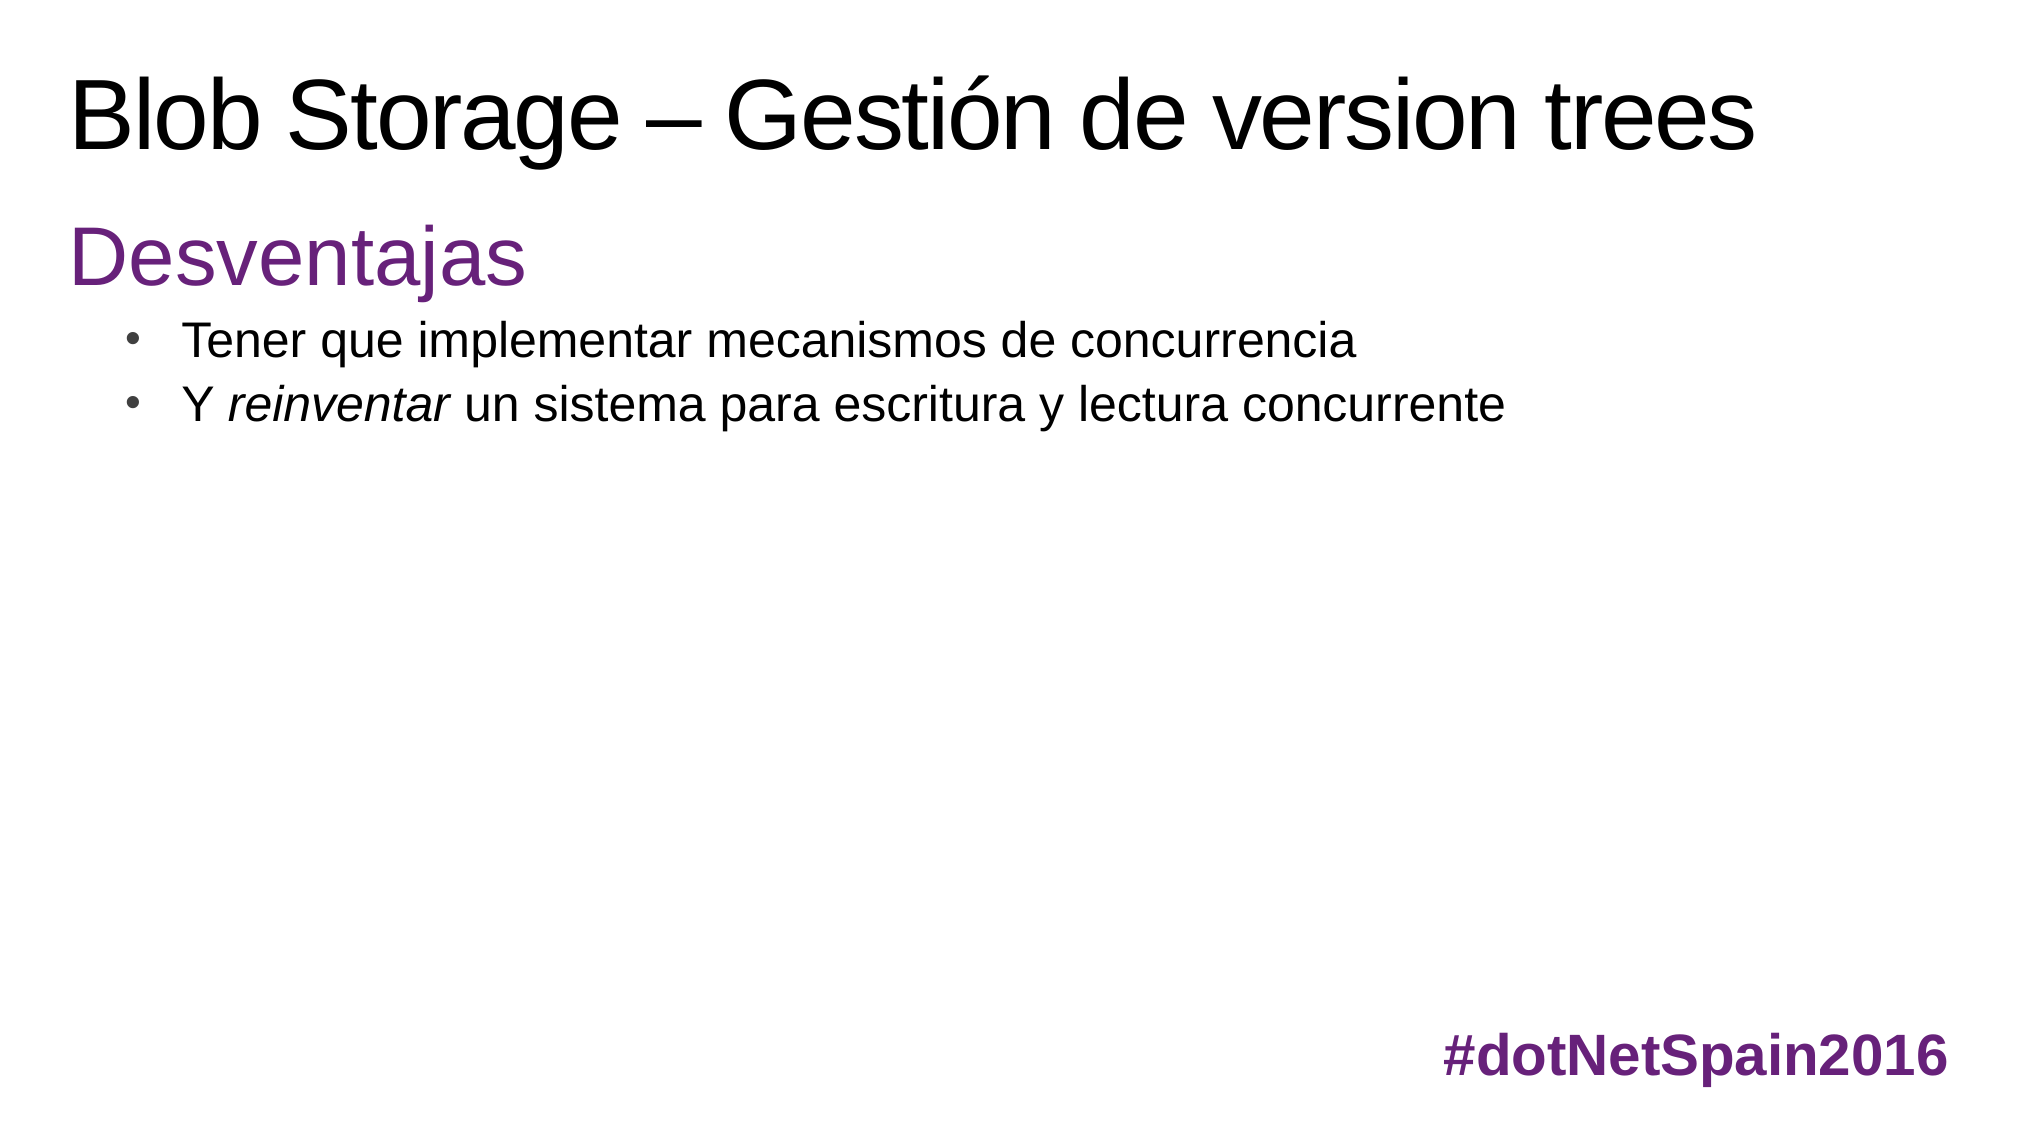

# Blob Storage – Gestión de version trees
Desventajas
Tener que implementar mecanismos de concurrencia
Y reinventar un sistema para escritura y lectura concurrente